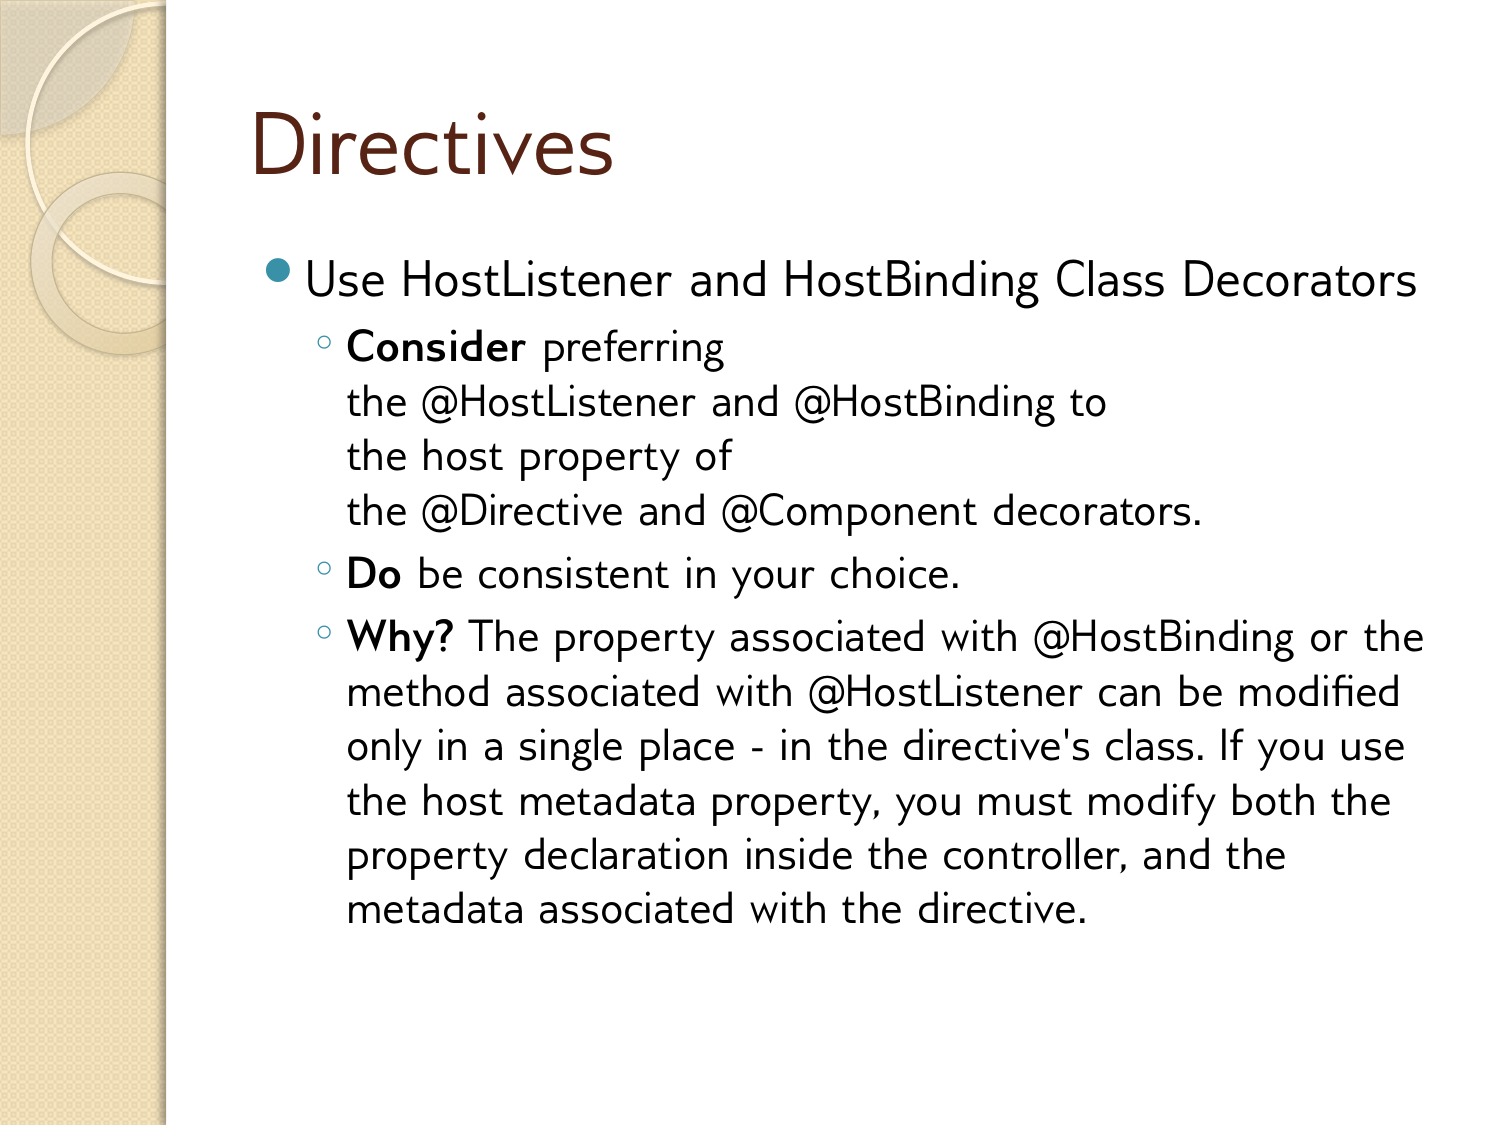

# Directives
Use HostListener and HostBinding Class Decorators
Consider preferring the @HostListener and @HostBinding to the host property of the @Directive and @Component decorators.
Do be consistent in your choice.
Why? The property associated with @HostBinding or the method associated with @HostListener can be modified only in a single place - in the directive's class. If you use the host metadata property, you must modify both the property declaration inside the controller, and the metadata associated with the directive.